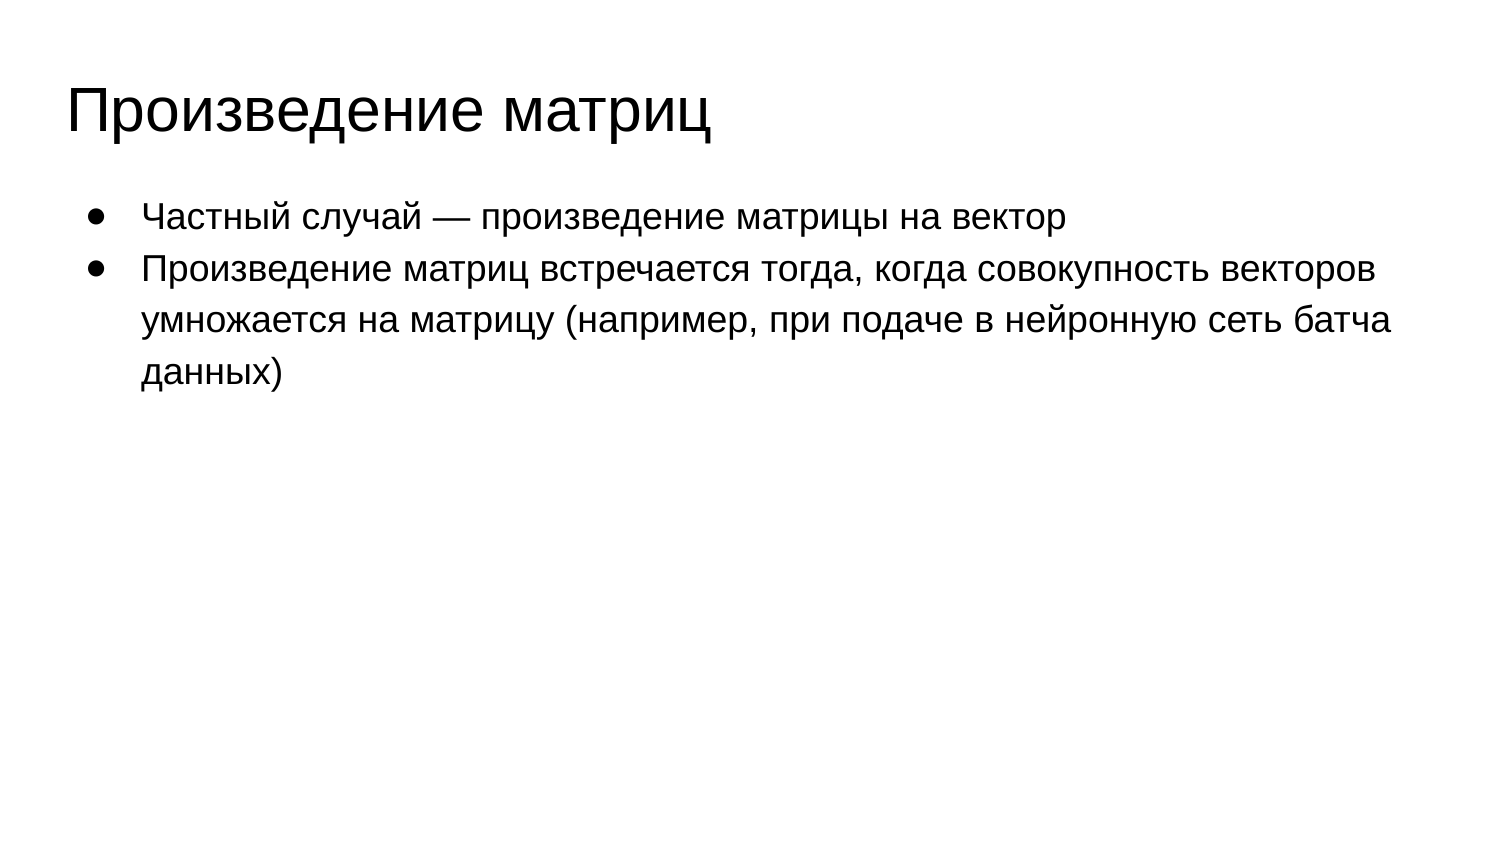

# Произведение матриц
Частный случай — произведение матрицы на вектор
Произведение матриц встречается тогда, когда совокупность векторов умножается на матрицу (например, при подаче в нейронную сеть батча данных)